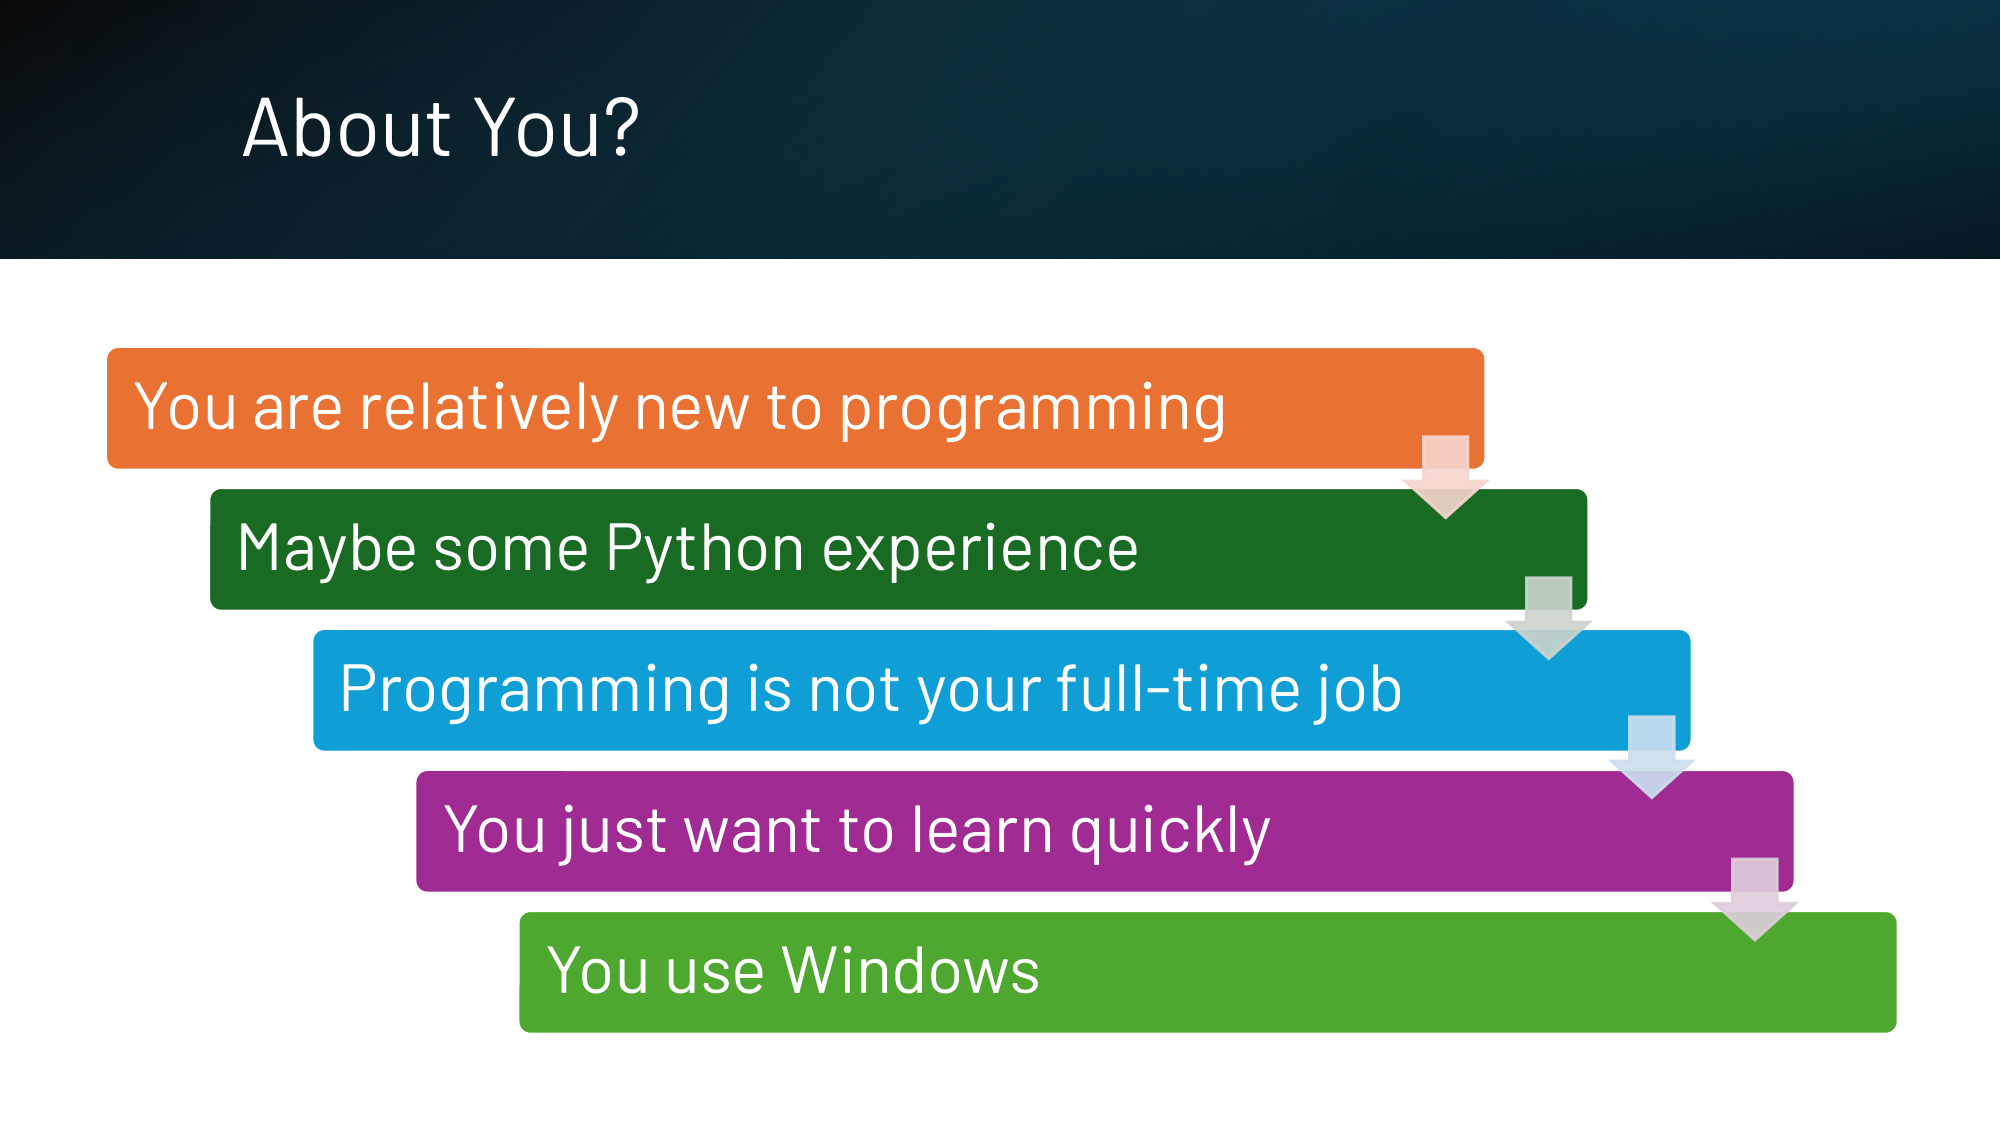

# About You?
You are relatively new to programming
Maybe some Python experience
Programming is not your full-time job
You just want to learn quickly
You use Windows